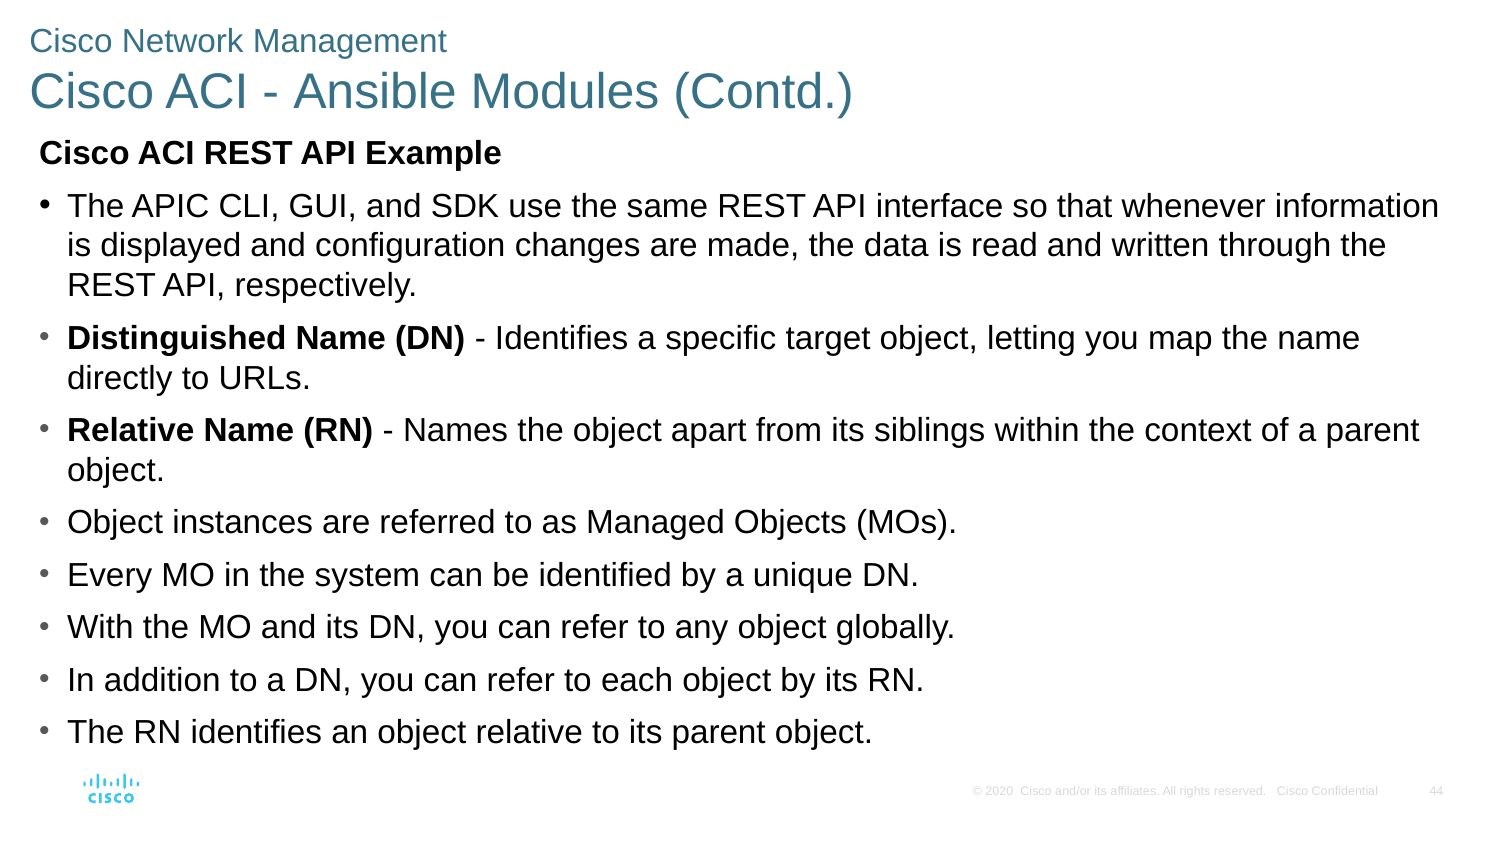

# Cisco Network Management Cisco ACI - Ansible Modules (Contd.)
Cisco ACI REST API Example
The APIC CLI, GUI, and SDK use the same REST API interface so that whenever information is displayed and configuration changes are made, the data is read and written through the REST API, respectively.
Distinguished Name (DN) - Identifies a specific target object, letting you map the name directly to URLs.
Relative Name (RN) - Names the object apart from its siblings within the context of a parent object.
Object instances are referred to as Managed Objects (MOs).
Every MO in the system can be identified by a unique DN.
With the MO and its DN, you can refer to any object globally.
In addition to a DN, you can refer to each object by its RN.
The RN identifies an object relative to its parent object.